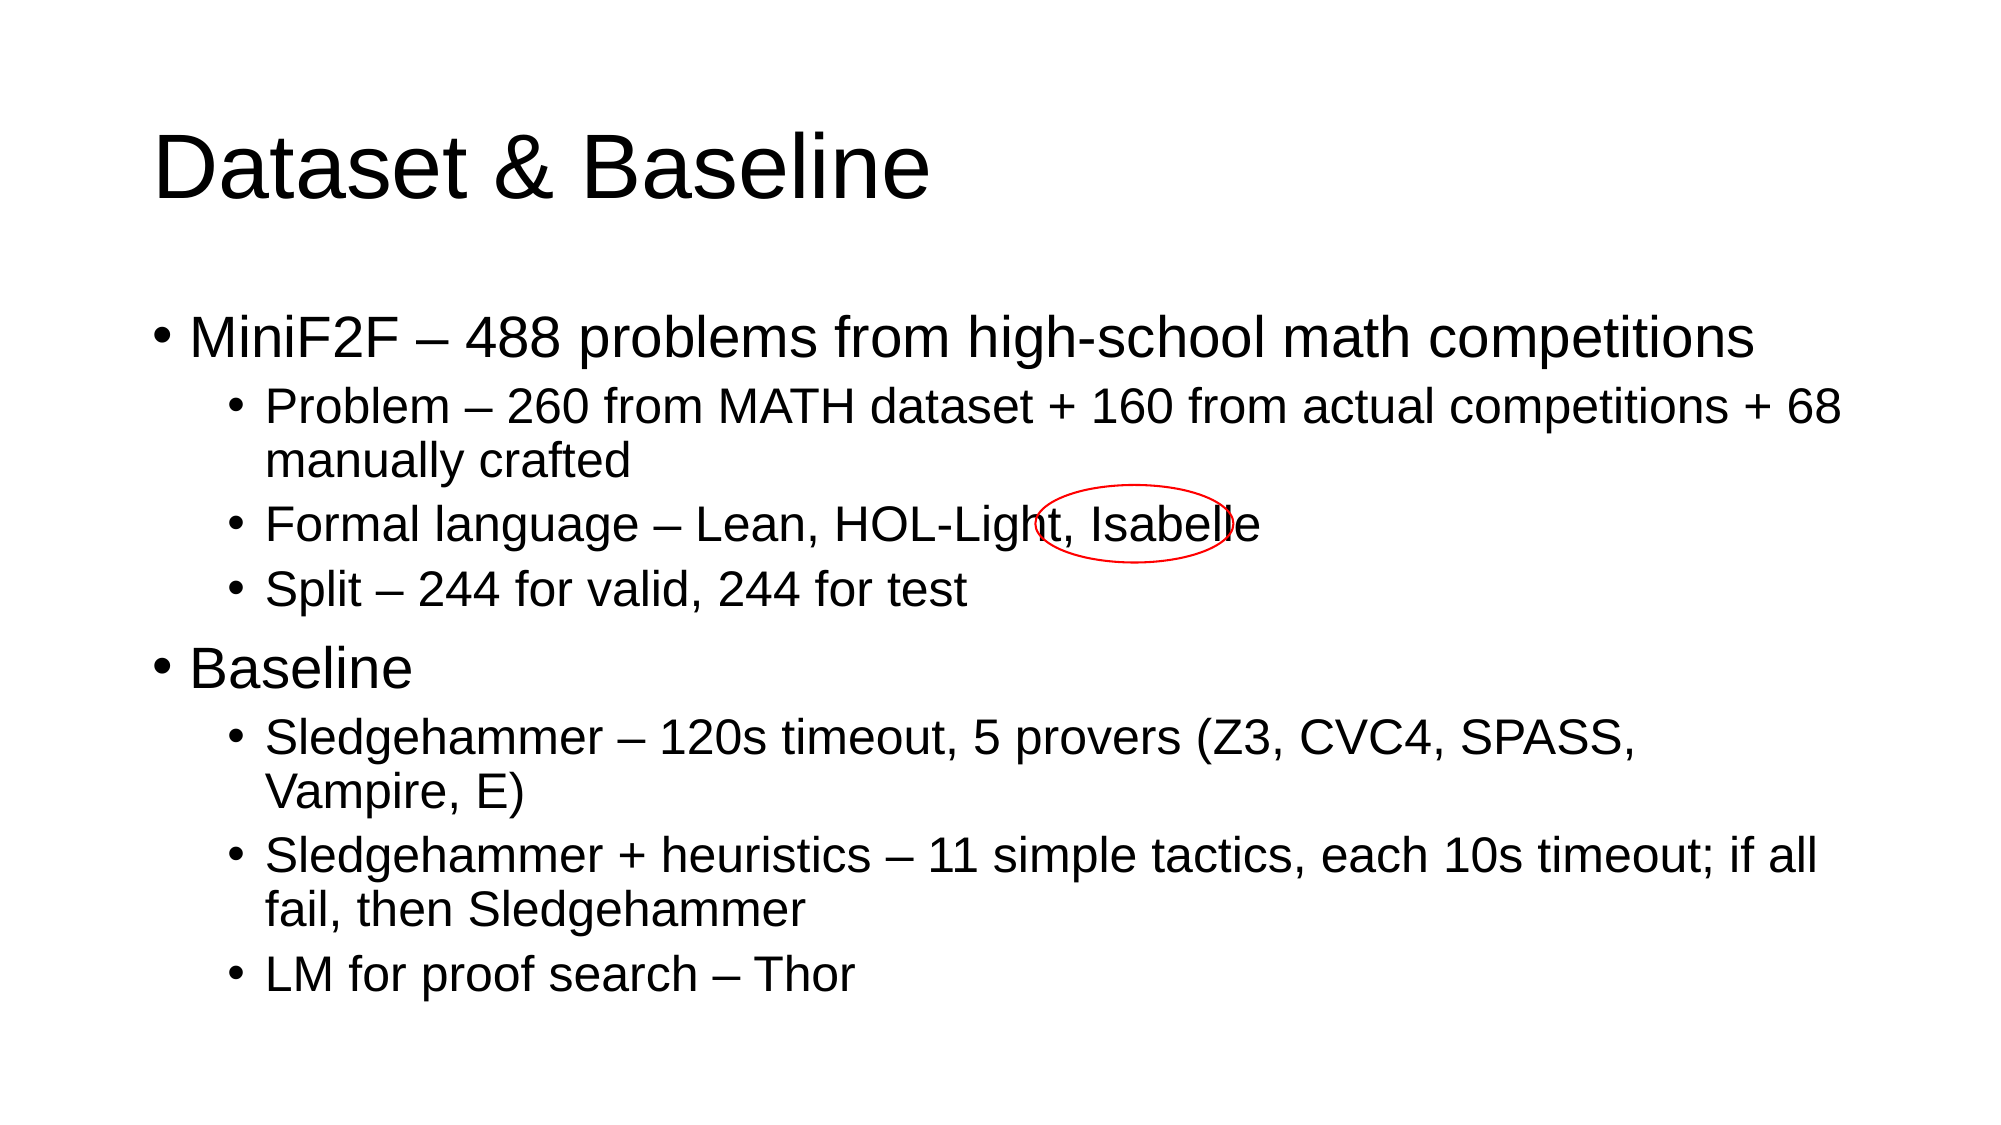

# Dataset & Baseline
MiniF2F – 488 problems from high-school math competitions
Problem – 260 from MATH dataset + 160 from actual competitions + 68 manually crafted
Formal language – Lean, HOL-Light, Isabelle
Split – 244 for valid, 244 for test
Baseline
Sledgehammer – 120s timeout, 5 provers (Z3, CVC4, SPASS, Vampire, E)
Sledgehammer + heuristics – 11 simple tactics, each 10s timeout; if all fail, then Sledgehammer
LM for proof search – Thor